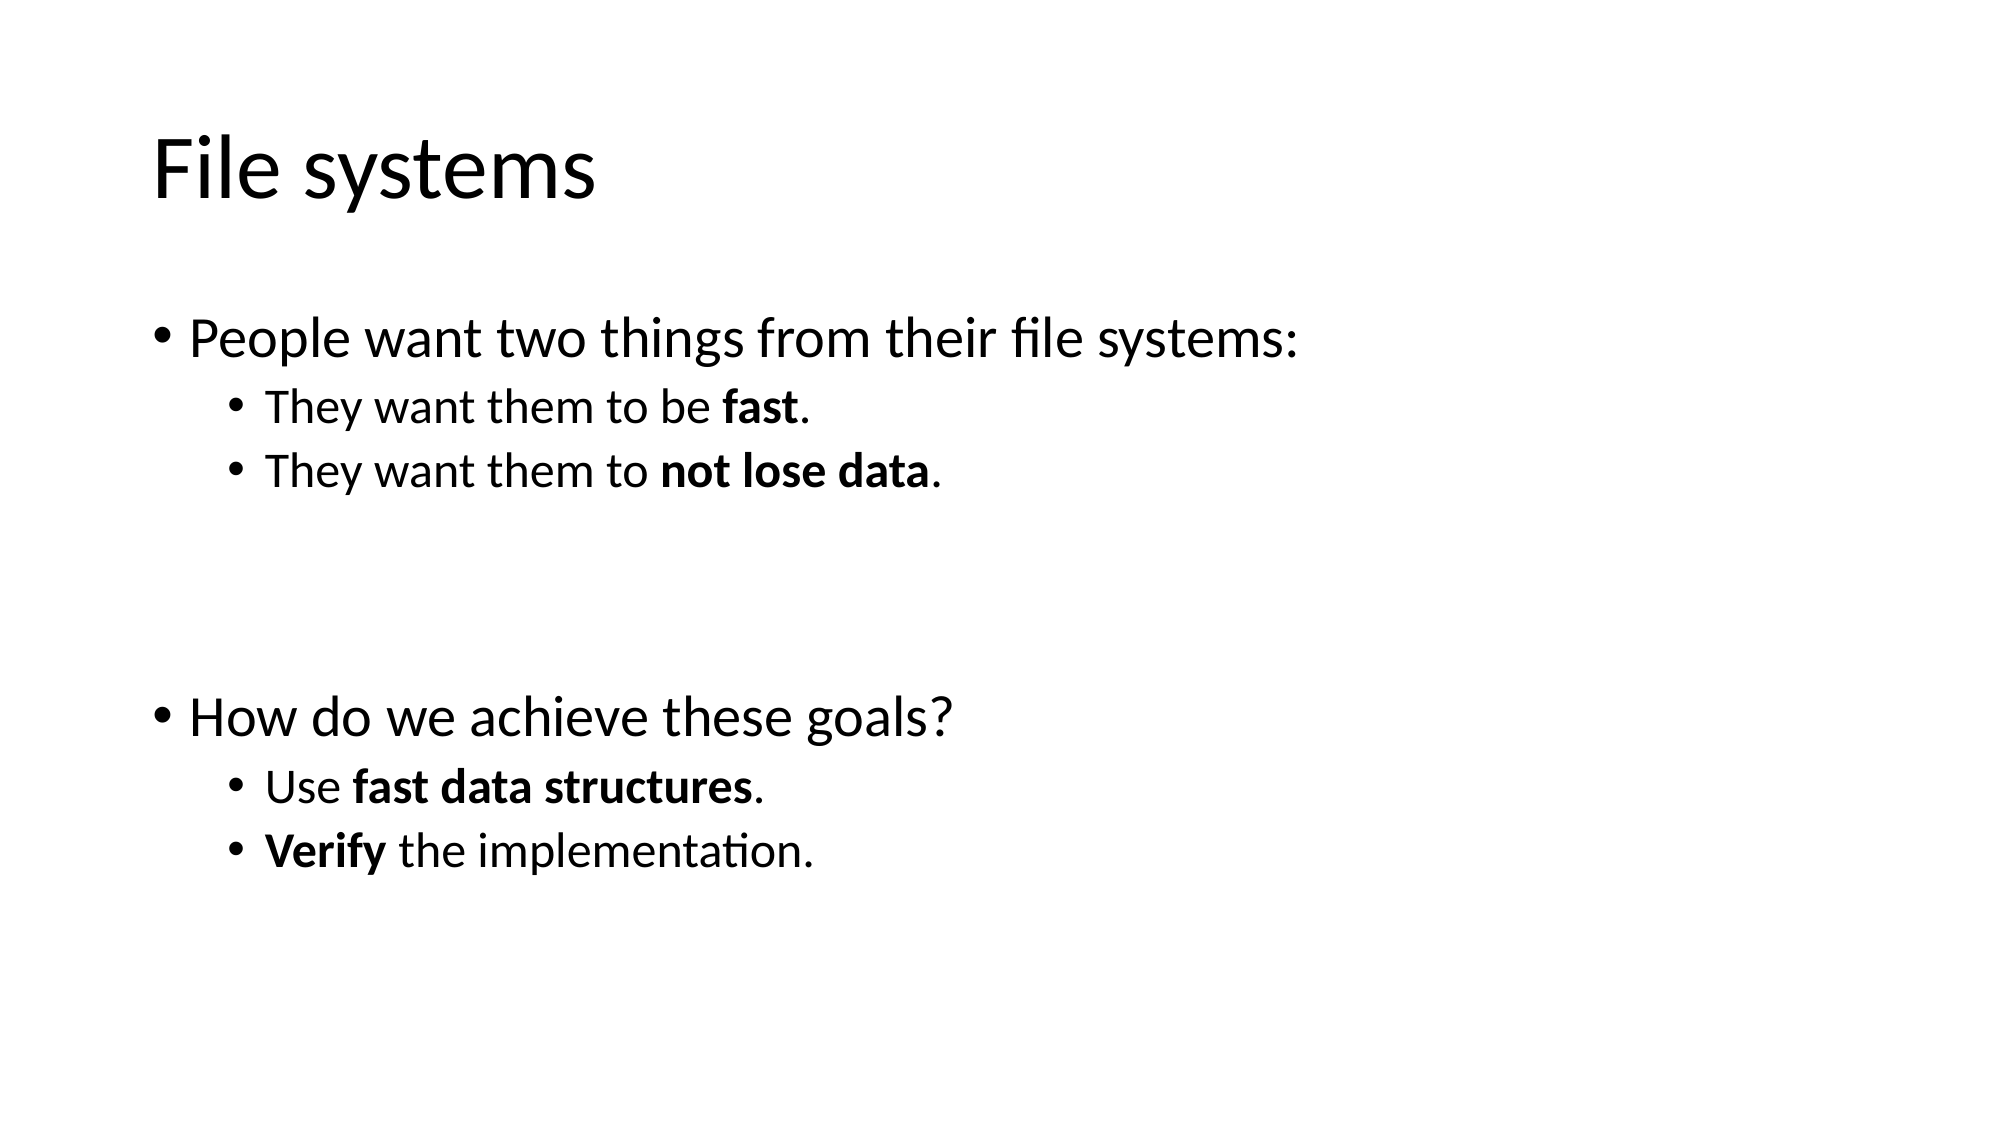

# File systems
People want two things from their file systems:
They want them to be fast.
They want them to not lose data.

How do we achieve these goals?
Use fast data structures.
Verify the implementation.